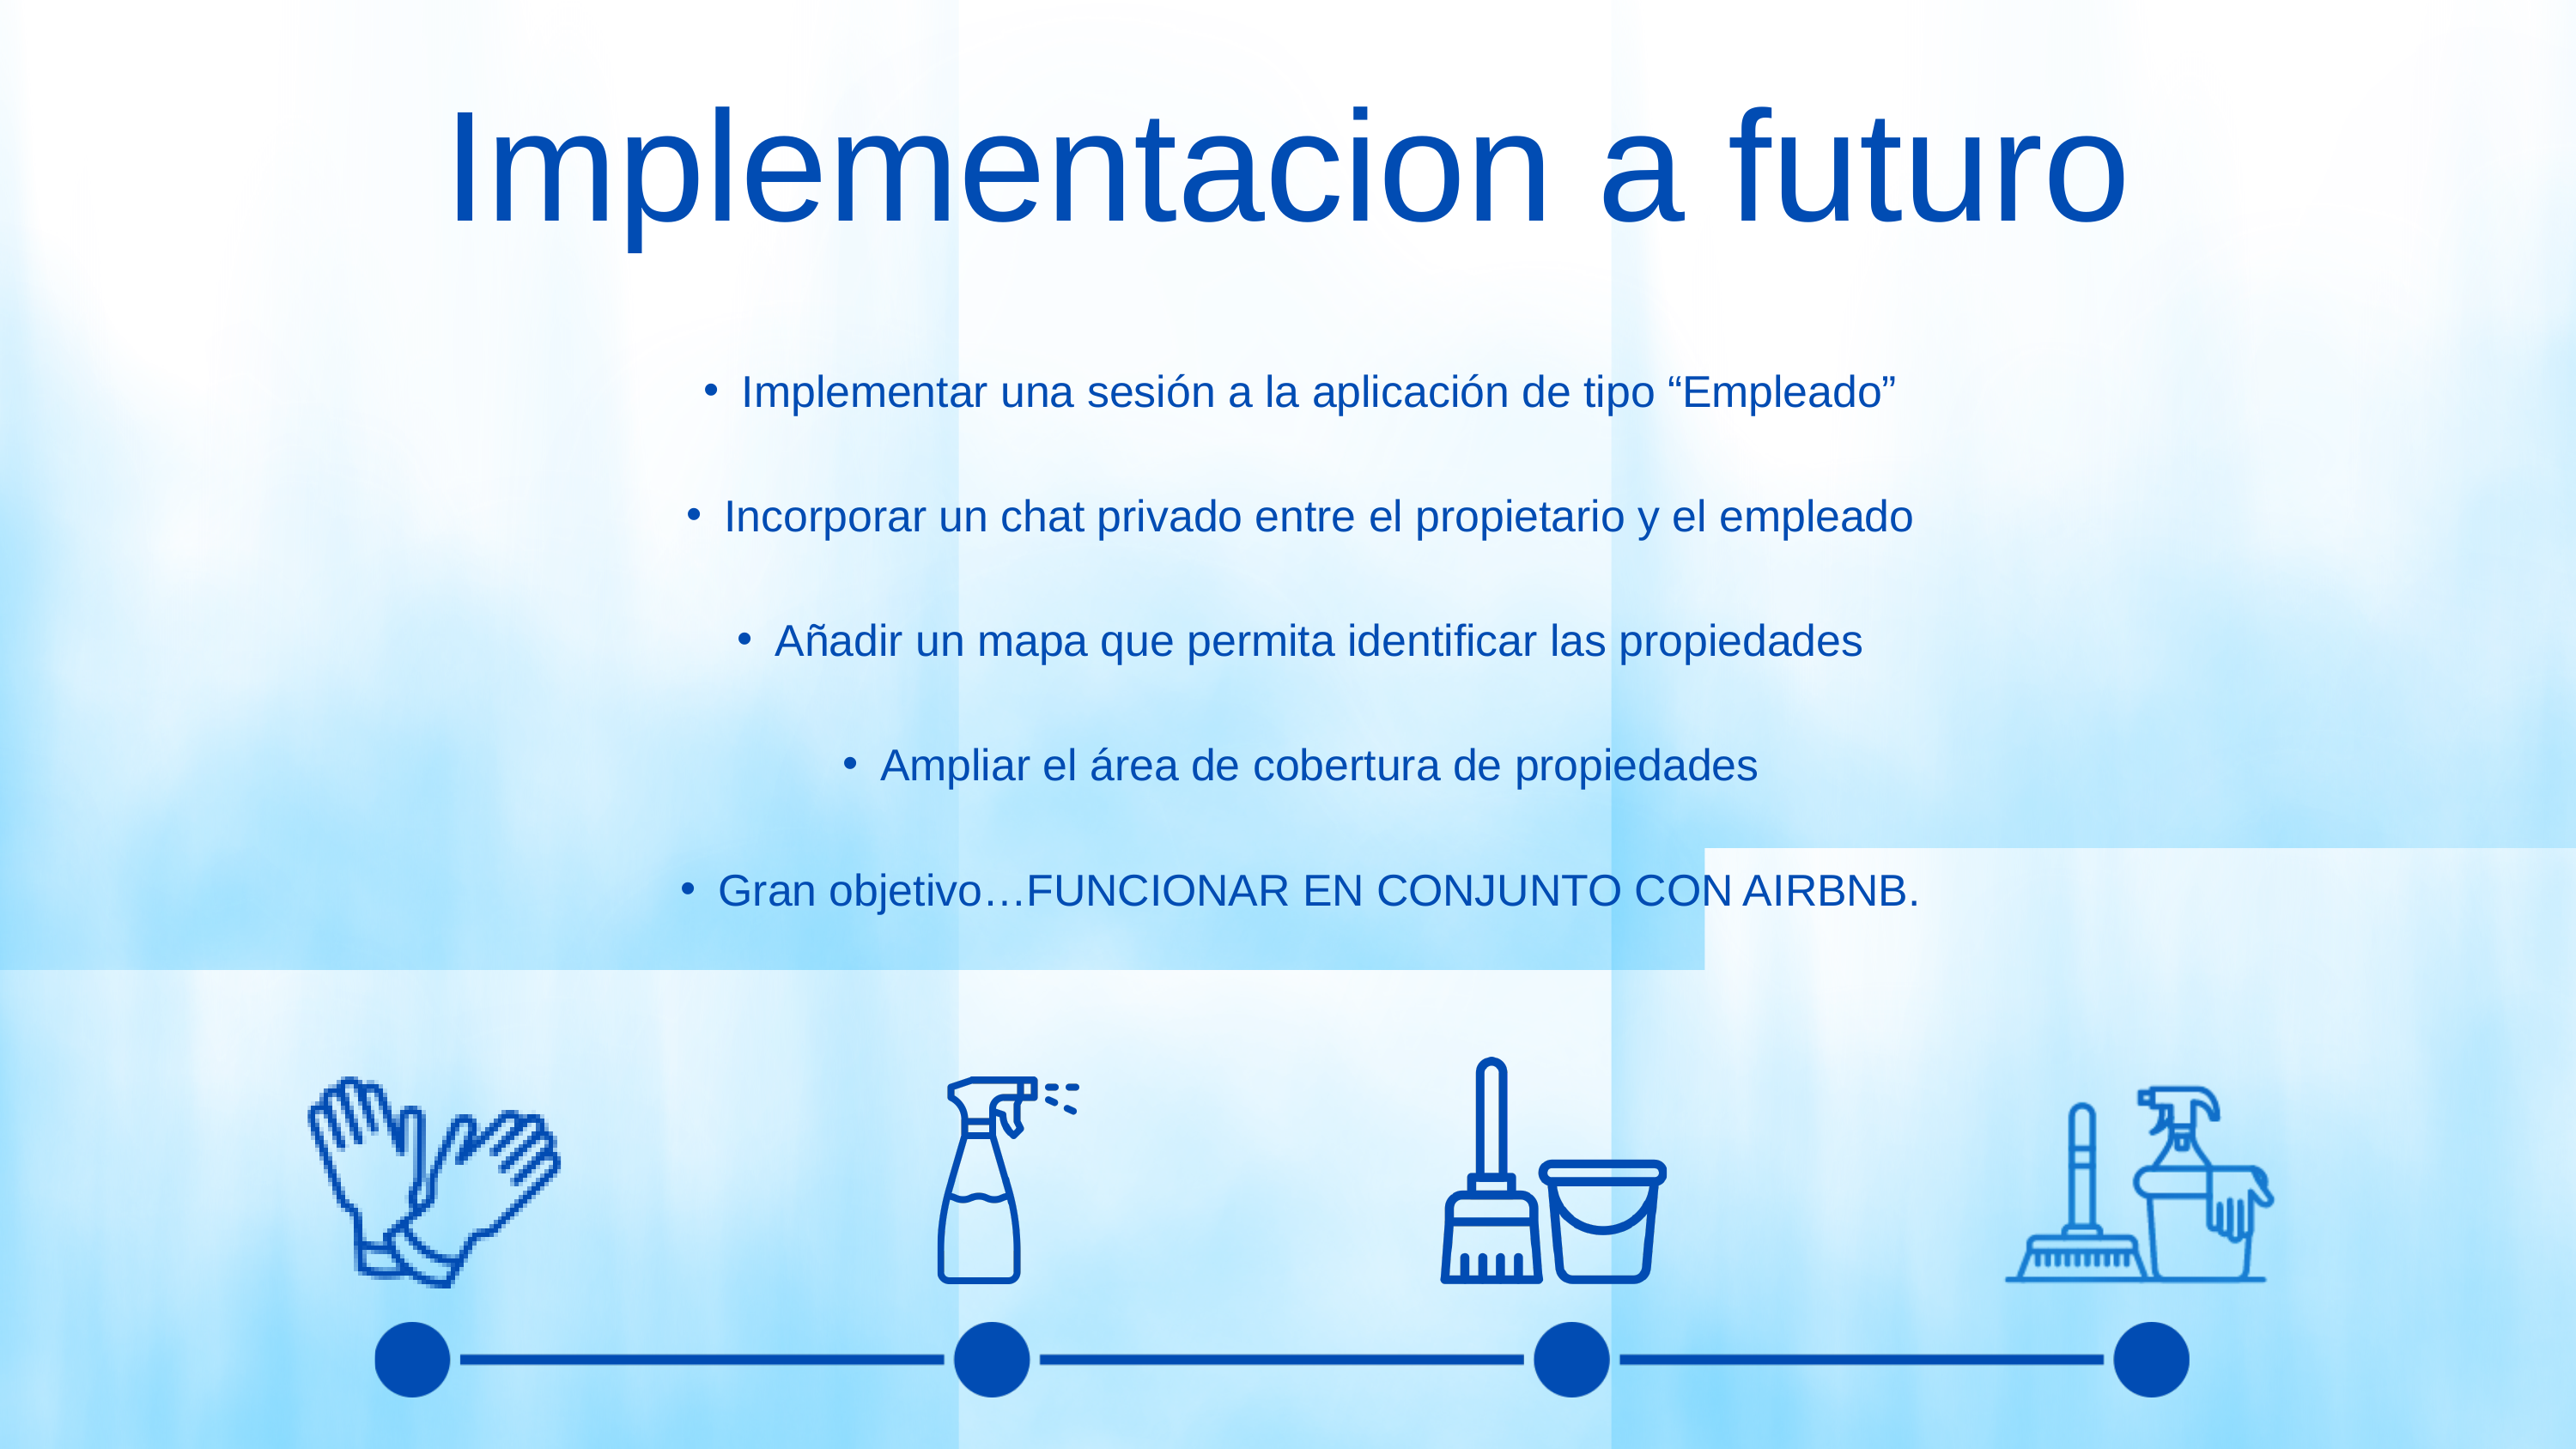

Implementacion a futuro

Implementar una sesión a la aplicación de tipo “Empleado”

Incorporar un chat privado entre el propietario y el empleado

Añadir un mapa que permita identificar las propiedades

Ampliar el área de cobertura de propiedades

Gran objetivo…FUNCIONAR EN CONJUNTO CON AIRBNB.